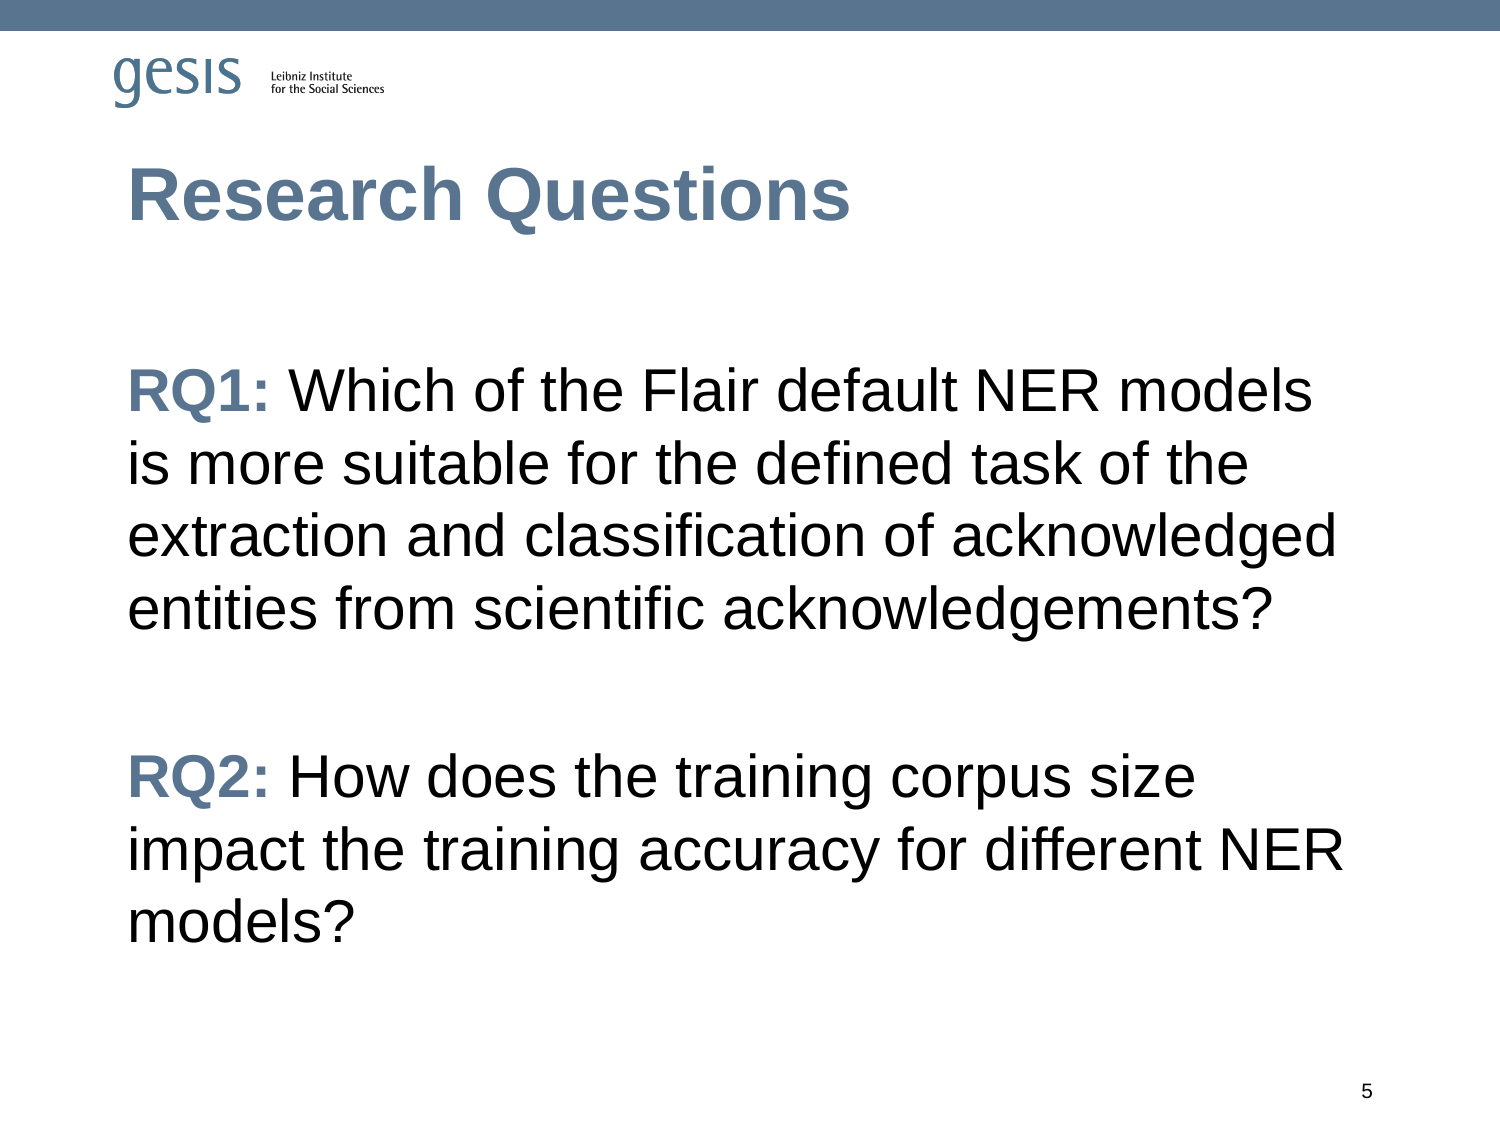

# Research Questions

RQ1: Which of the Flair default NER models is more suitable for the defined task of the extraction and classification of acknowledged entities from scientific acknowledgements?

RQ2: How does the training corpus size impact the training accuracy for different NER models?

5